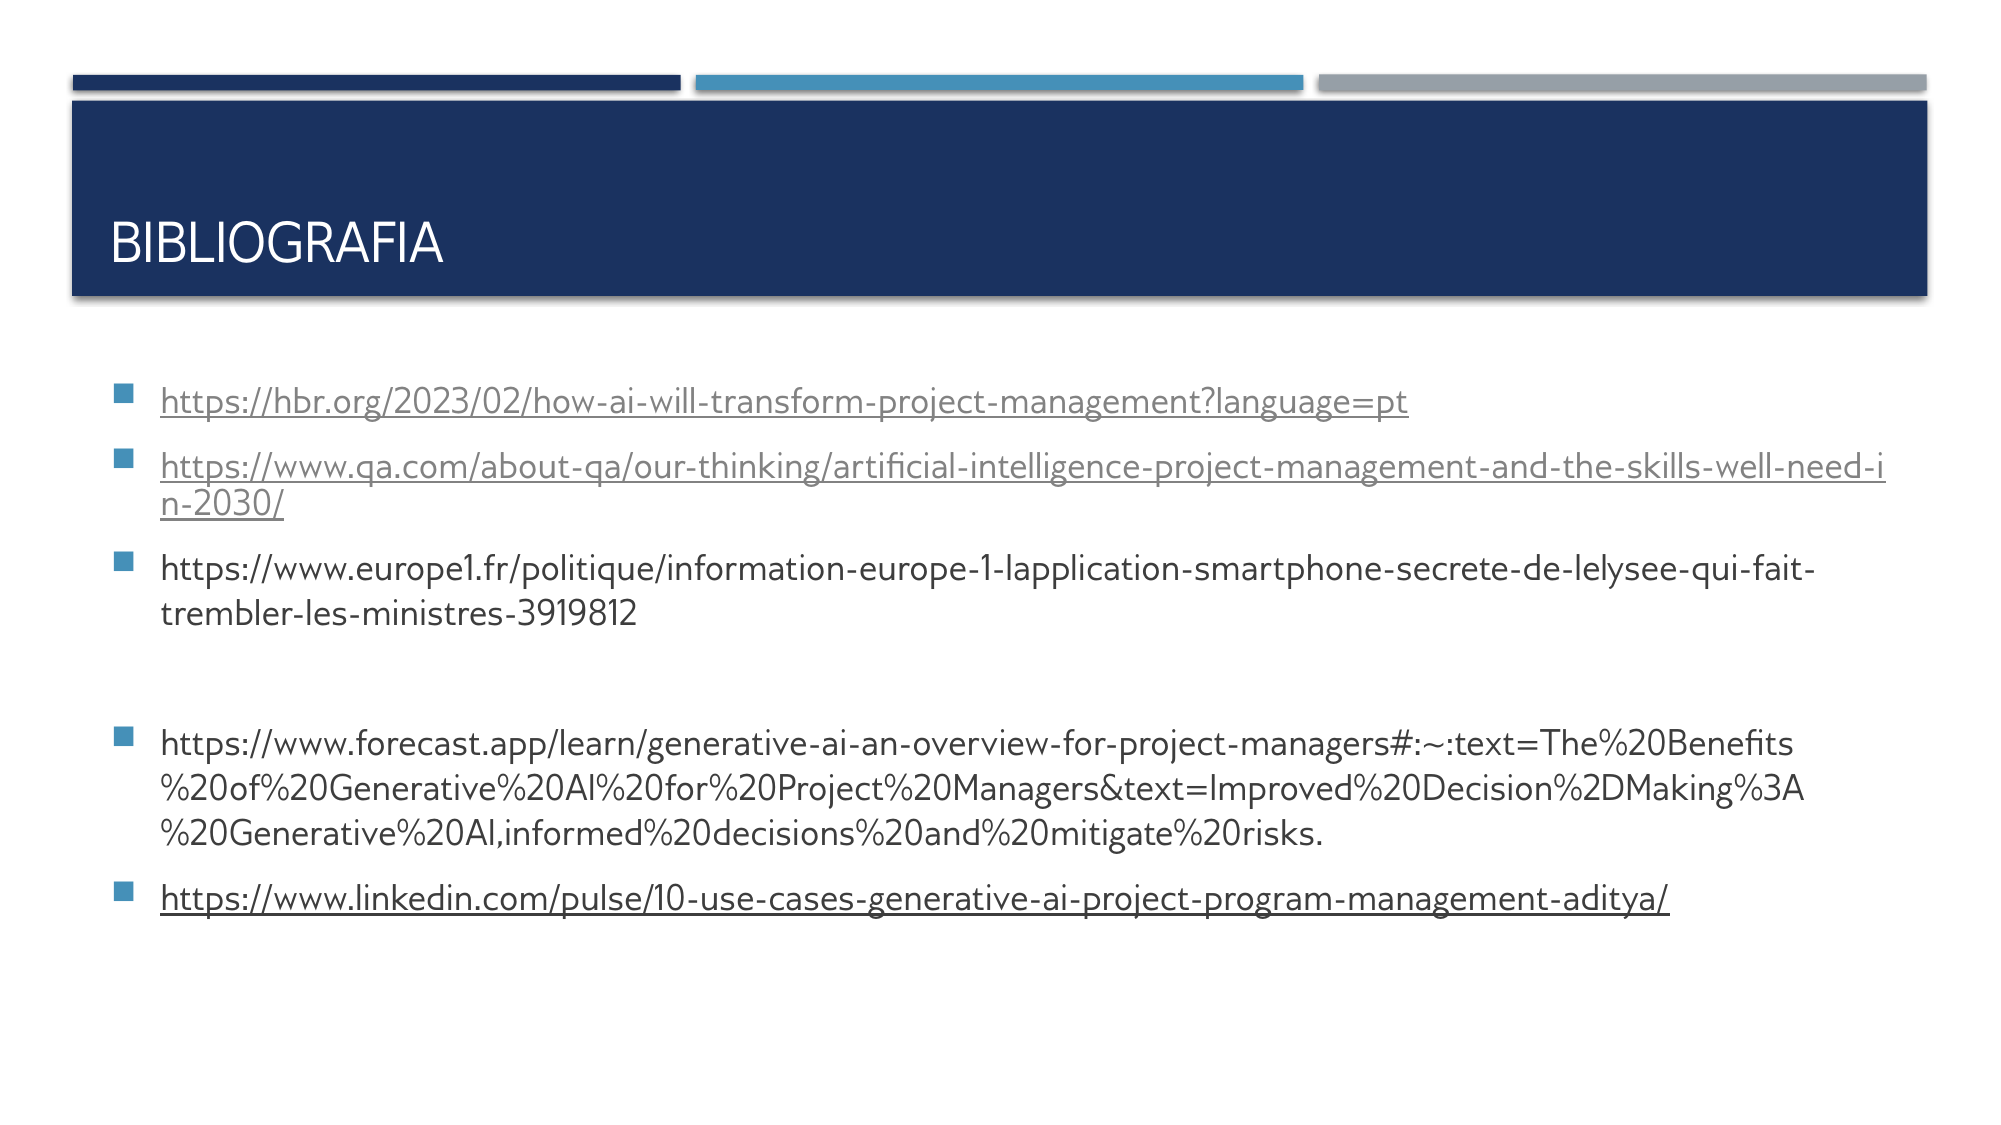

# Bibliografia
https://hbr.org/2023/02/how-ai-will-transform-project-management?language=pt
https://www.qa.com/about-qa/our-thinking/artificial-intelligence-project-management-and-the-skills-well-need-in-2030/
https://www.europe1.fr/politique/information-europe-1-lapplication-smartphone-secrete-de-lelysee-qui-fait-trembler-les-ministres-3919812

https://www.forecast.app/learn/generative-ai-an-overview-for-project-managers#:~:text=The%20Benefits%20of%20Generative%20AI%20for%20Project%20Managers&text=Improved%20Decision%2DMaking%3A%20Generative%20AI,informed%20decisions%20and%20mitigate%20risks.
https://www.linkedin.com/pulse/10-use-cases-generative-ai-project-program-management-aditya/